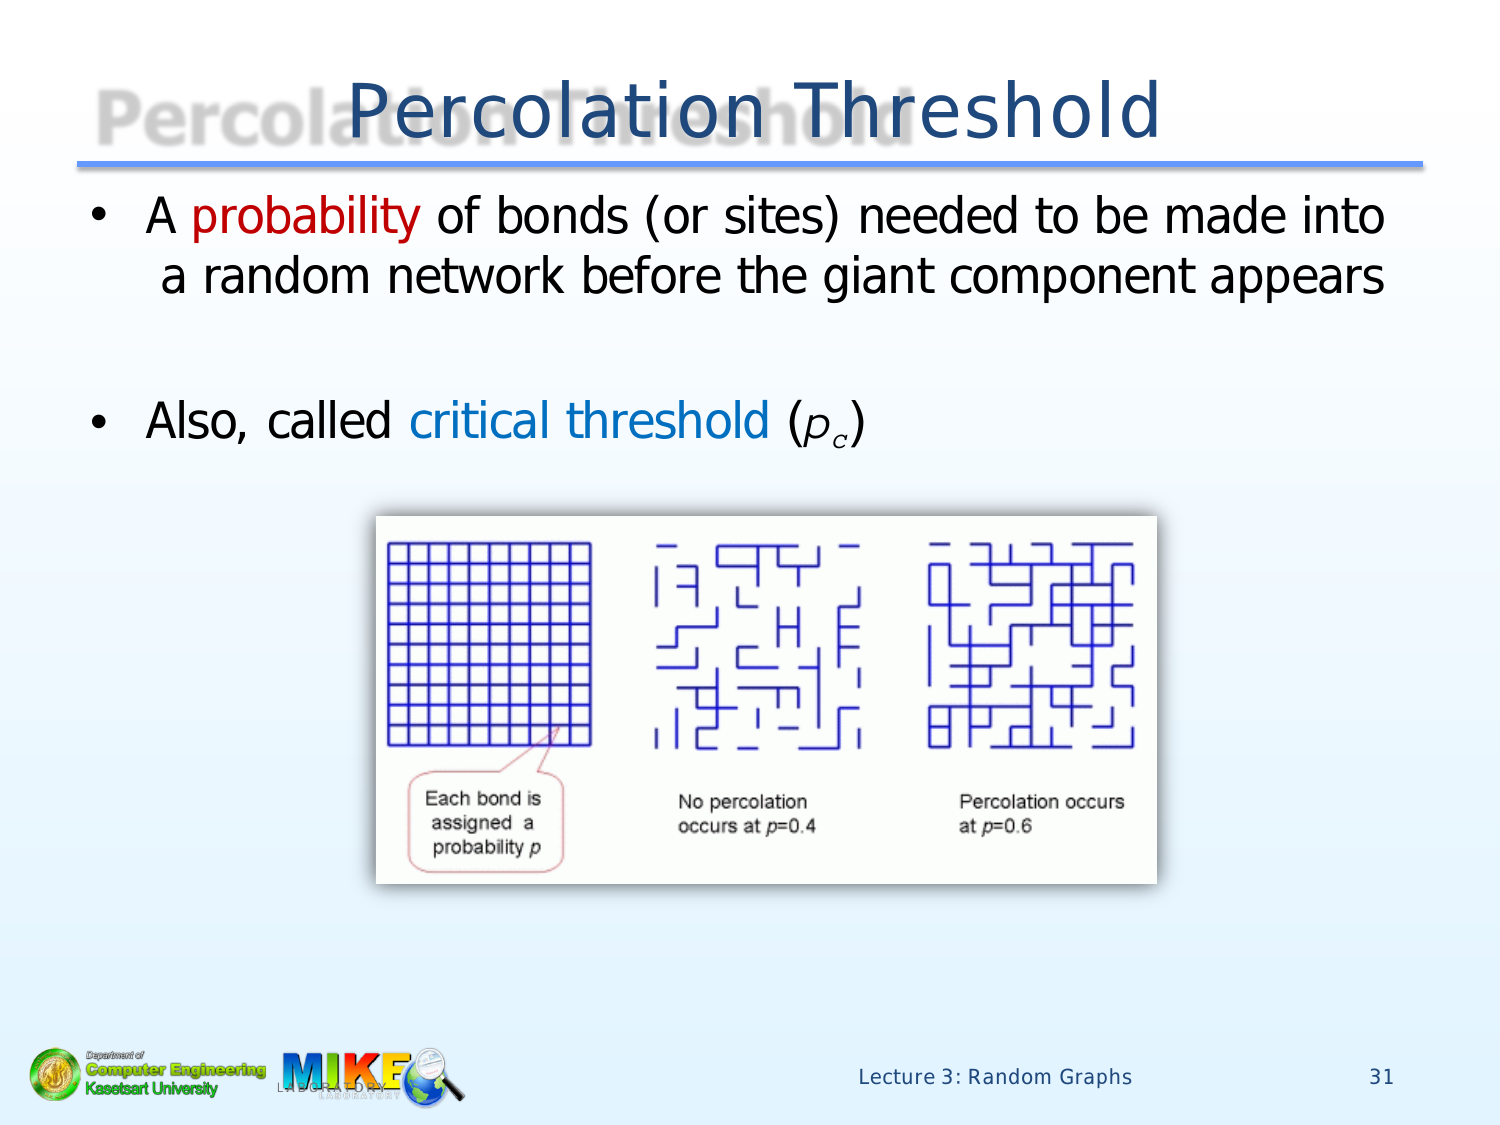

# Percolation Threshold

A probability of bonds (or sites) needed to be made into  a random network before the giant component appears

Also, called critical threshold (pc)

Lecture 3: Random Graphs
31